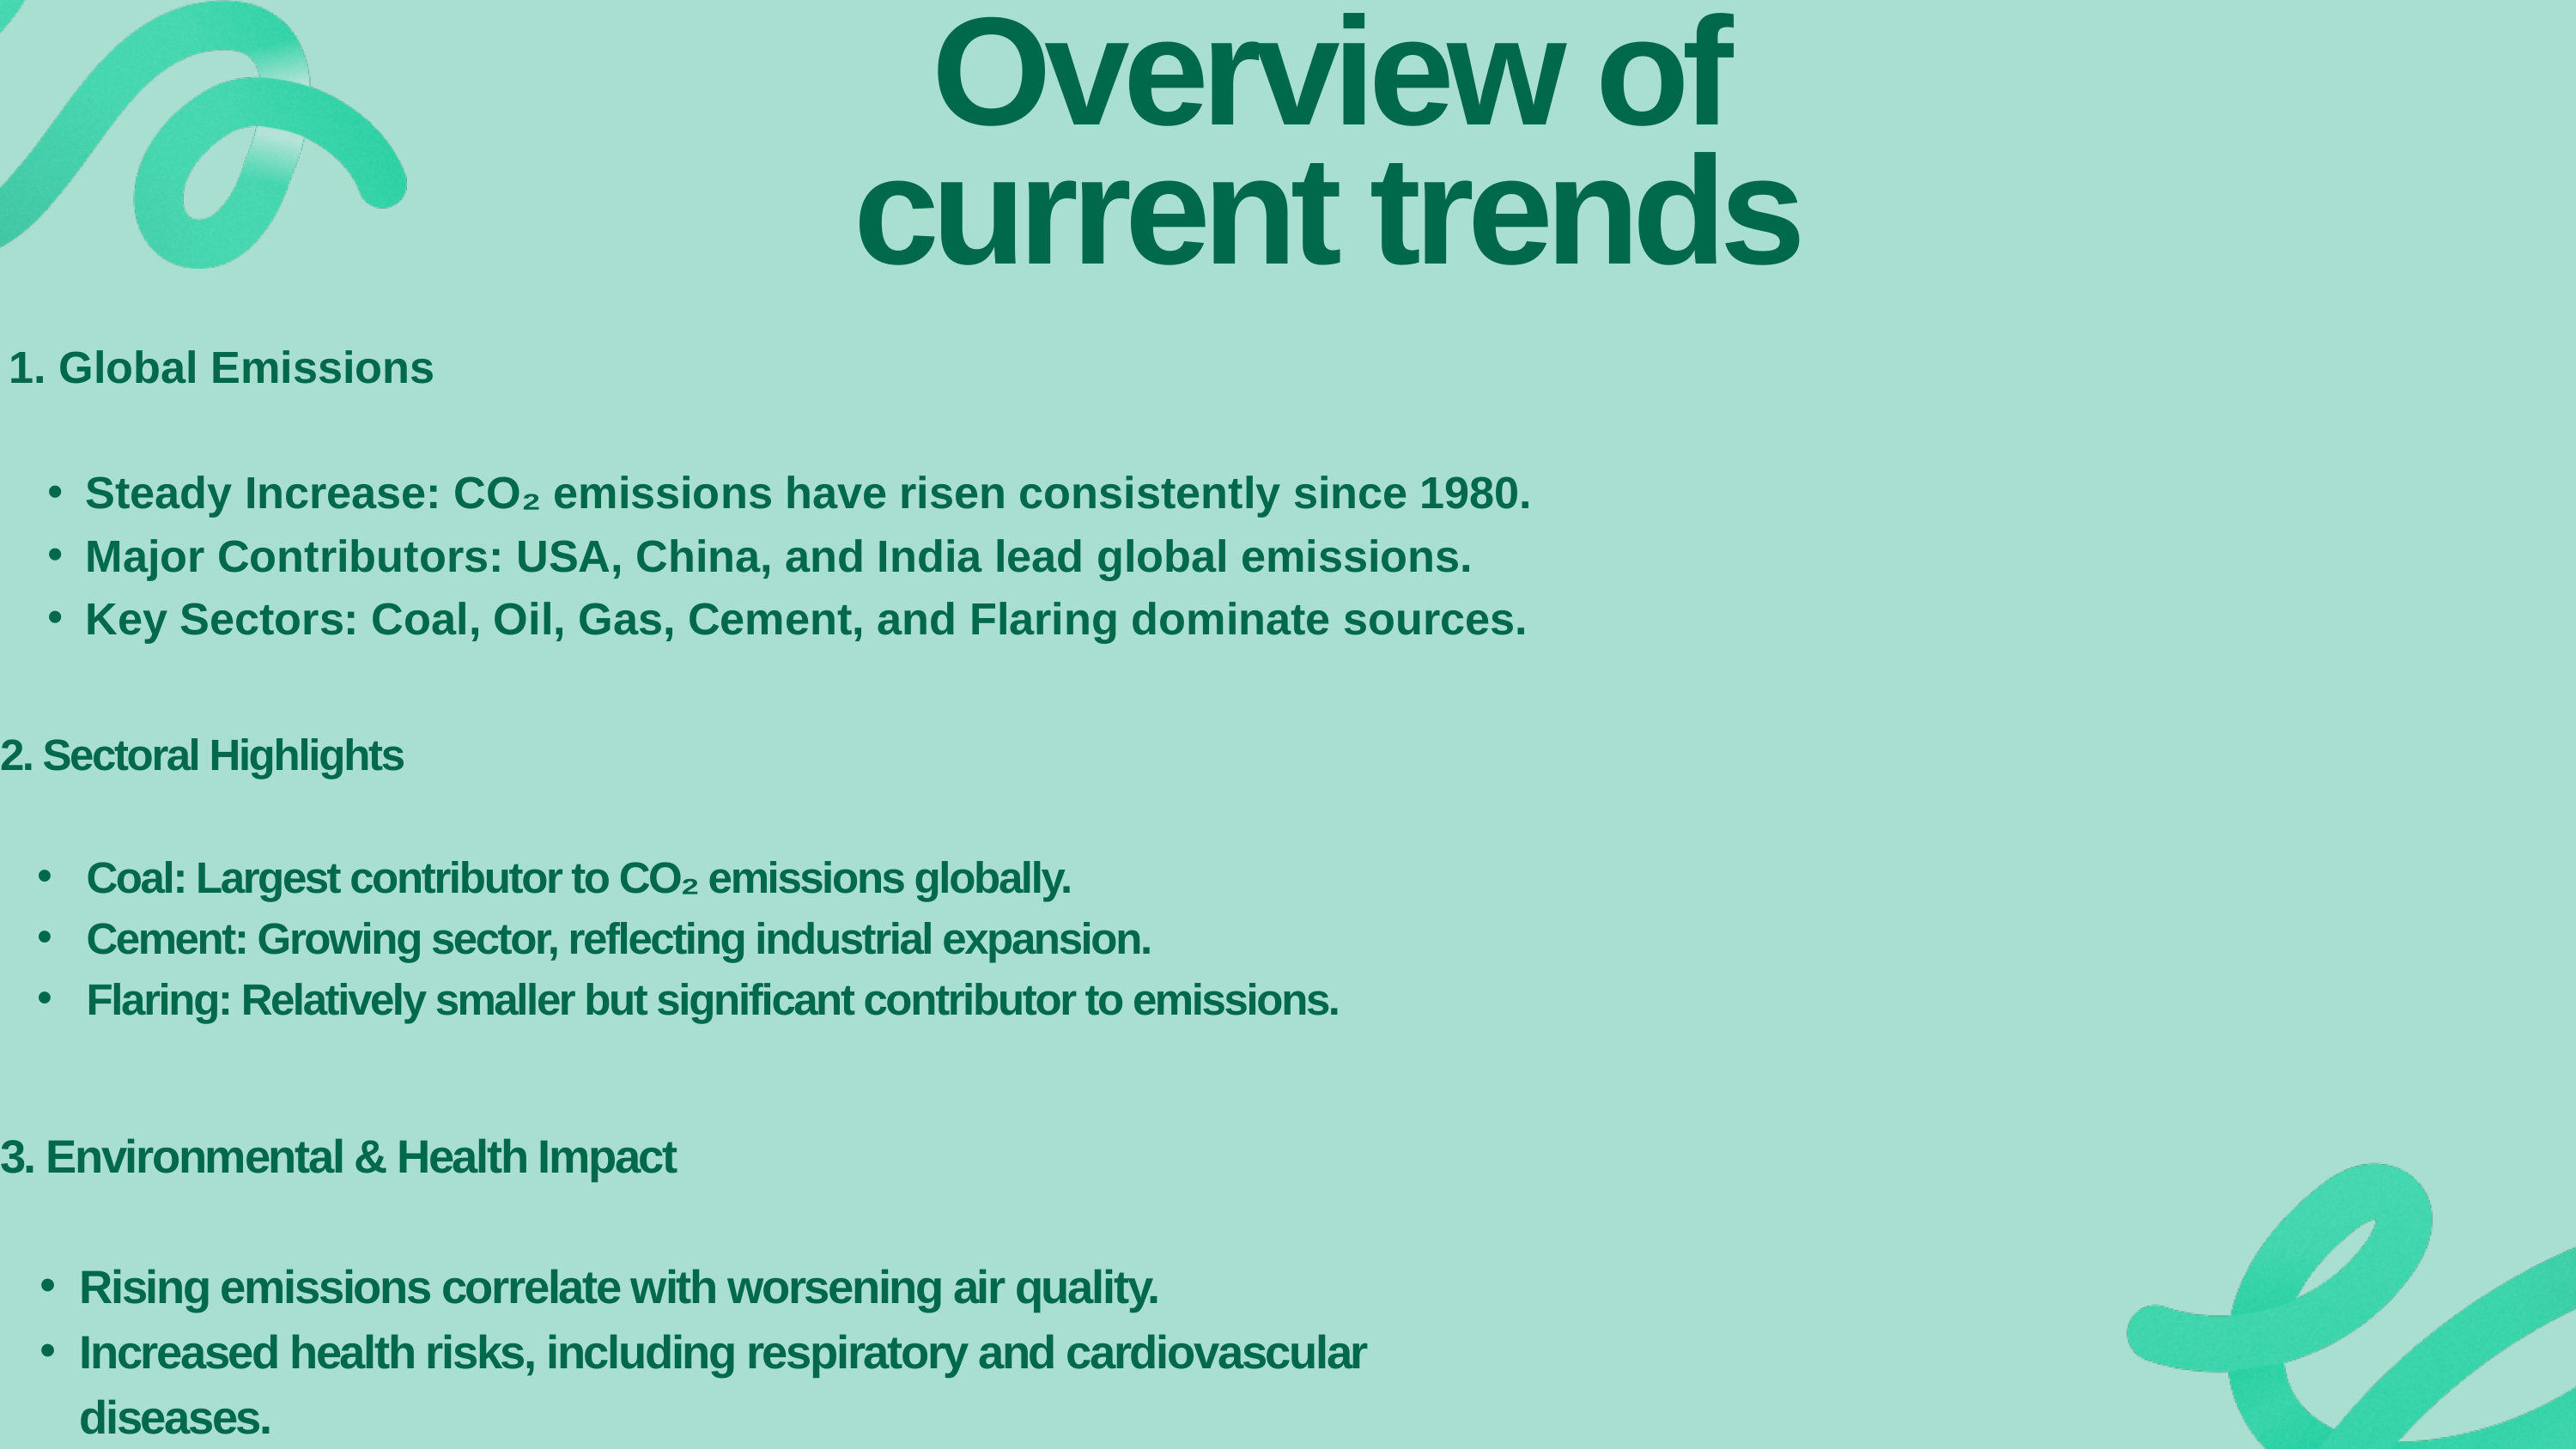

Overview of current trends
1. Global Emissions

Steady Increase: CO₂ emissions have risen consistently since 1980.
Major Contributors: USA, China, and India lead global emissions.
Key Sectors: Coal, Oil, Gas, Cement, and Flaring dominate sources.

2. Sectoral Highlights

 Coal: Largest contributor to CO₂ emissions globally.
 Cement: Growing sector, reflecting industrial expansion.
 Flaring: Relatively smaller but significant contributor to emissions.
3. Environmental & Health Impact

Rising emissions correlate with worsening air quality.
Increased health risks, including respiratory and cardiovascular diseases.